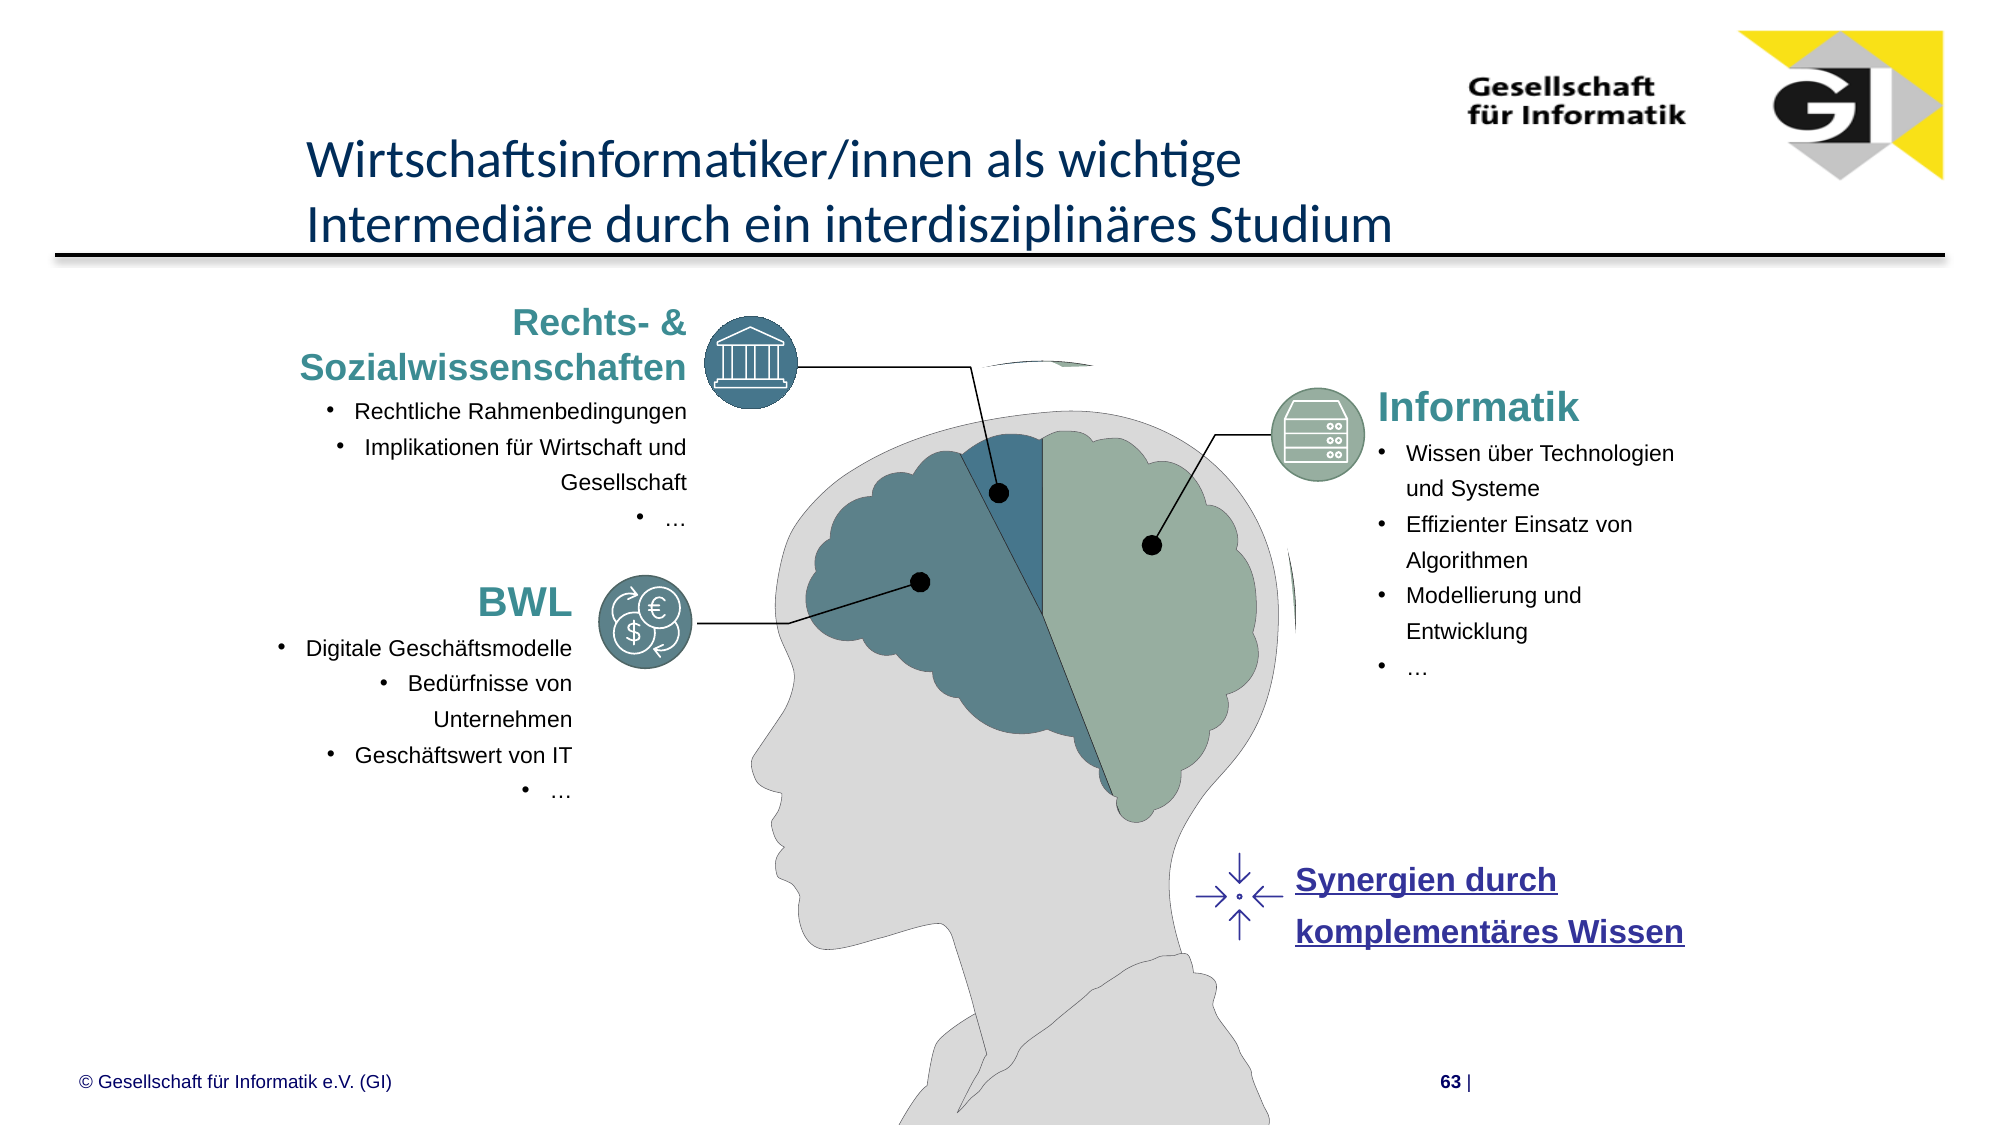

# Wirtschaftsinformatiker/innen als wichtige Intermediäre durch ein interdisziplinäres Studium
Rechts- & Sozialwissenschaften
Rechtliche Rahmenbedingungen
Implikationen für Wirtschaft und Gesellschaft
…

### Chart

| Category | Sales |
|---|---|
| 1st Qtr | 8.2 |
| 2nd Qtr | 9.0 |
| 3rd Qtr | 1.4 |
Informatik
Wissen über Technologien und Systeme
Effizienter Einsatz von Algorithmen
Modellierung und Entwicklung
…

BWL
Digitale Geschäftsmodelle
Bedürfnisse von Unternehmen
Geschäftswert von IT
…

Synergien durch komplementäres Wissen

© Gesellschaft für Informatik e.V. (GI)
63 |